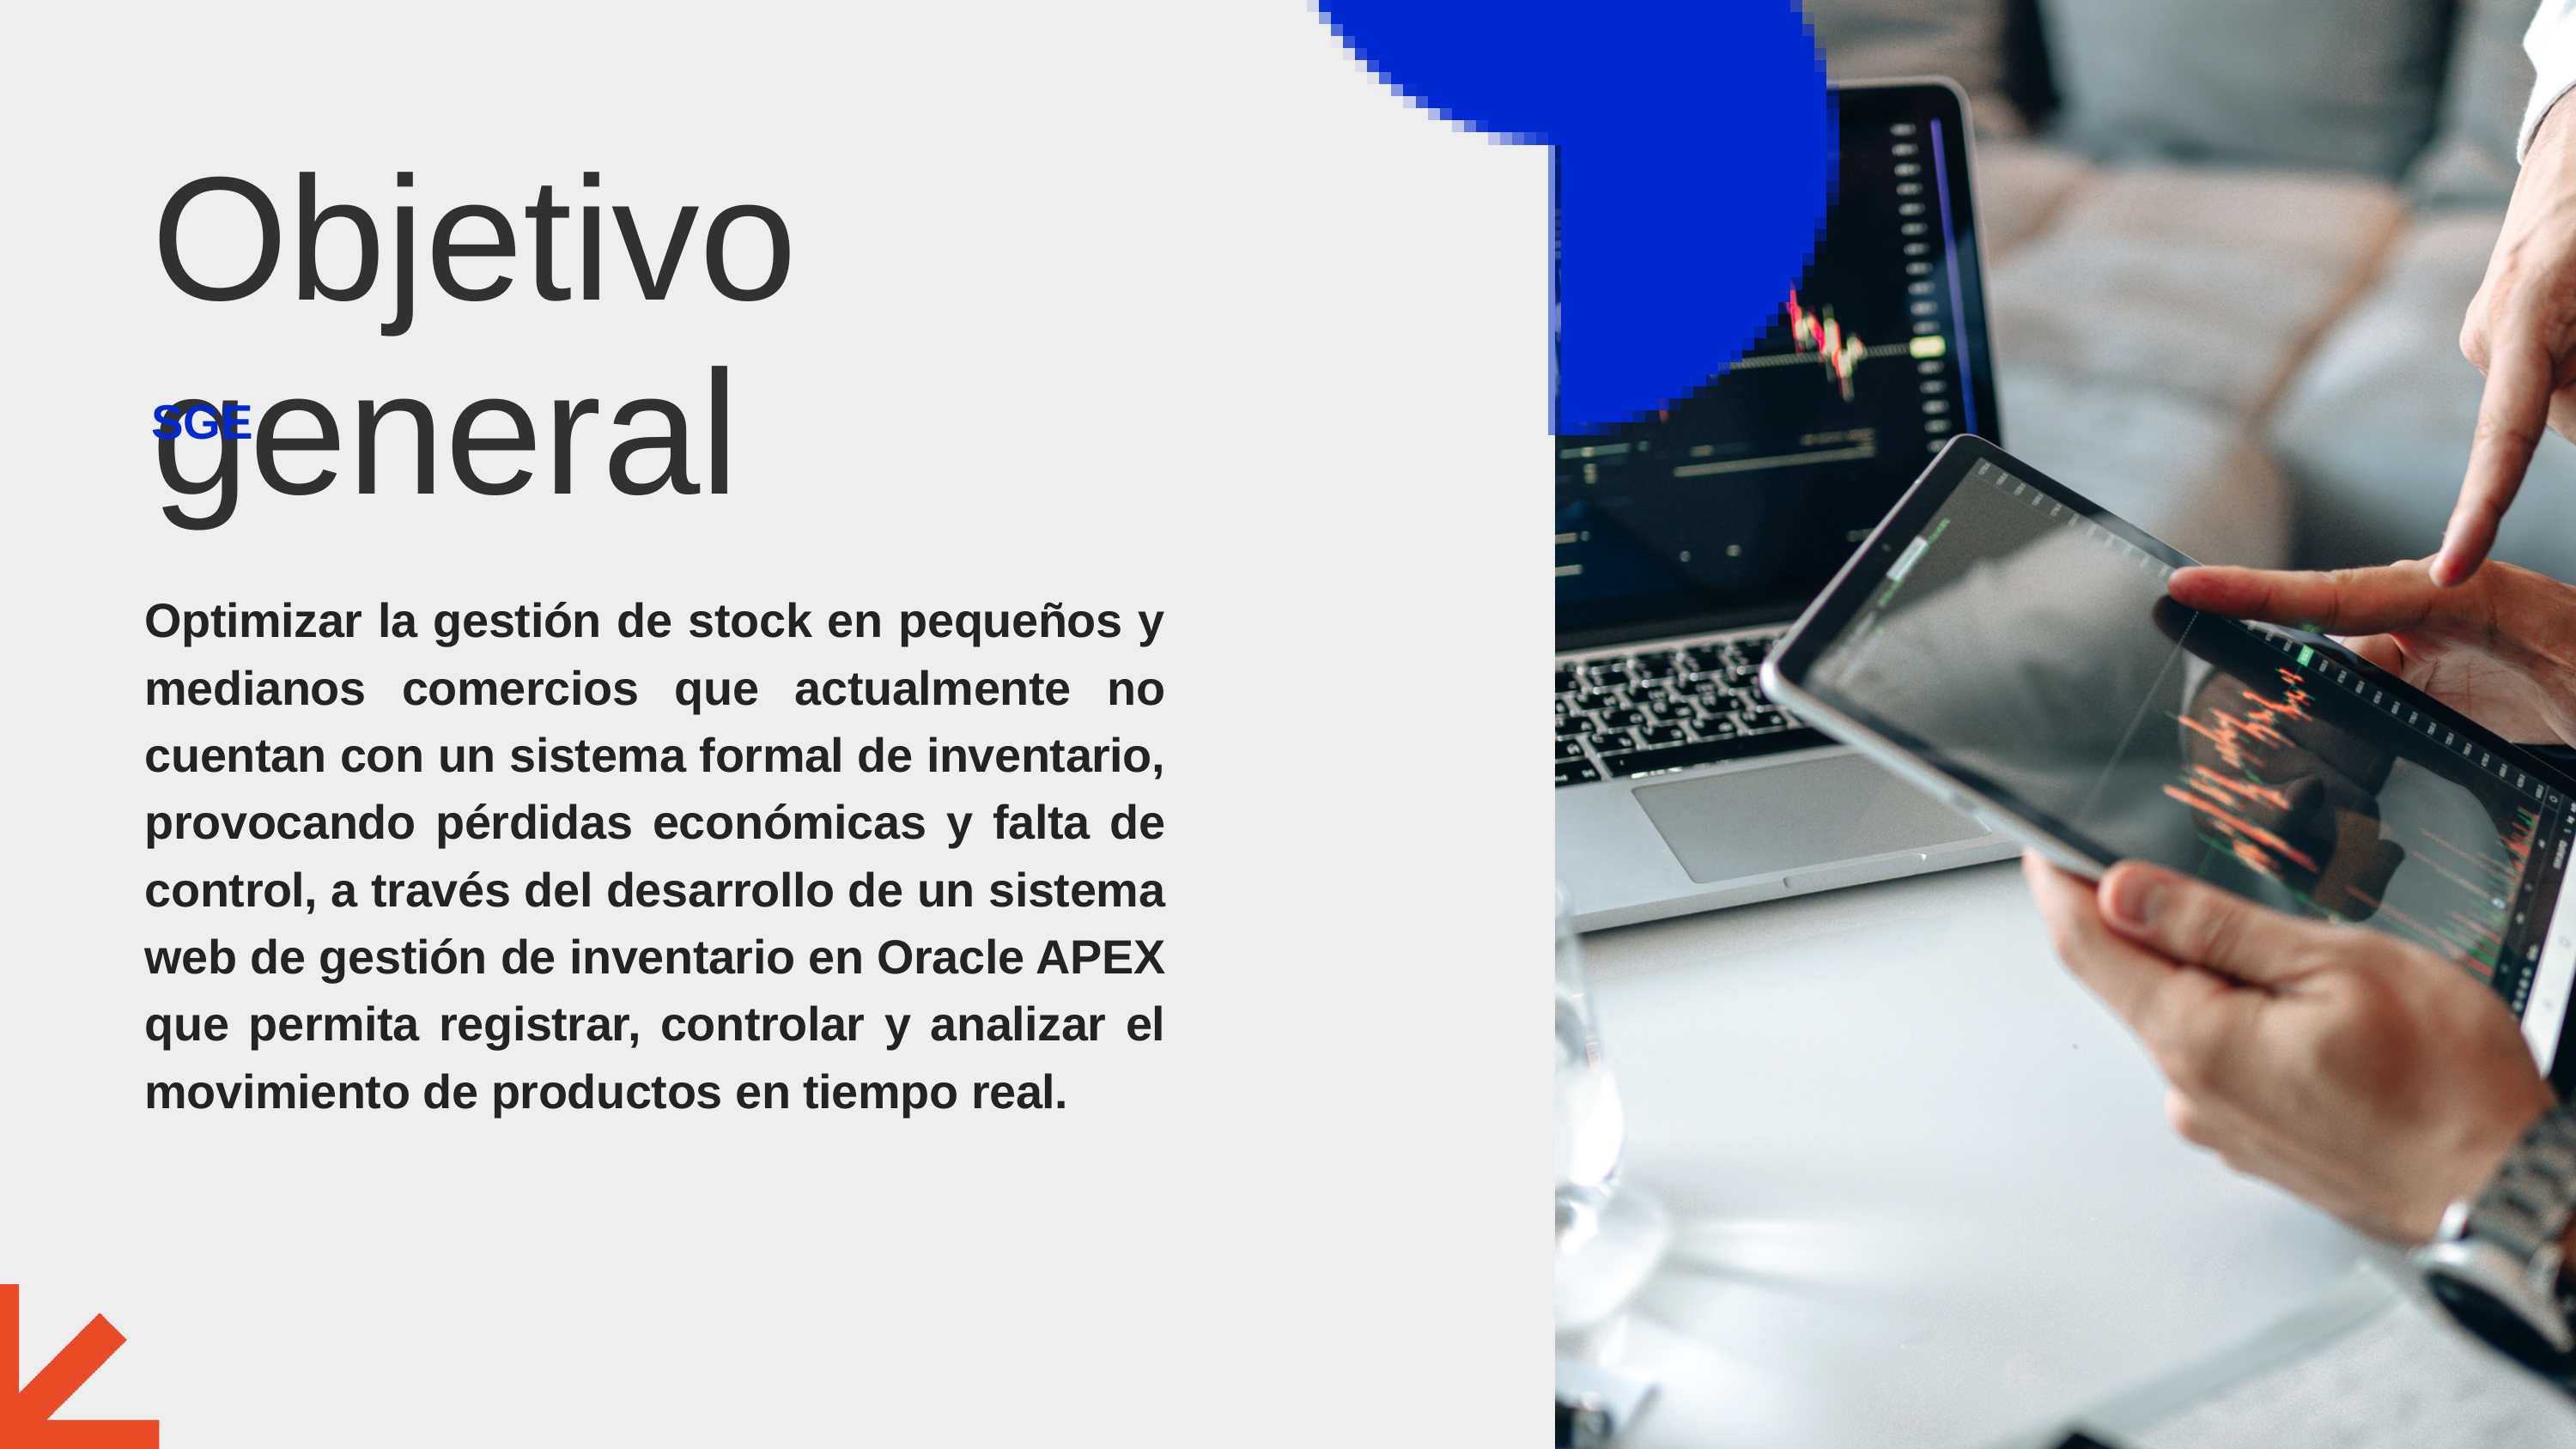

Objetivo general
SGE
Optimizar la gestión de stock en pequeños y medianos comercios que actualmente no cuentan con un sistema formal de inventario, provocando pérdidas económicas y falta de control, a través del desarrollo de un sistema web de gestión de inventario en Oracle APEX que permita registrar, controlar y analizar el movimiento de productos en tiempo real.